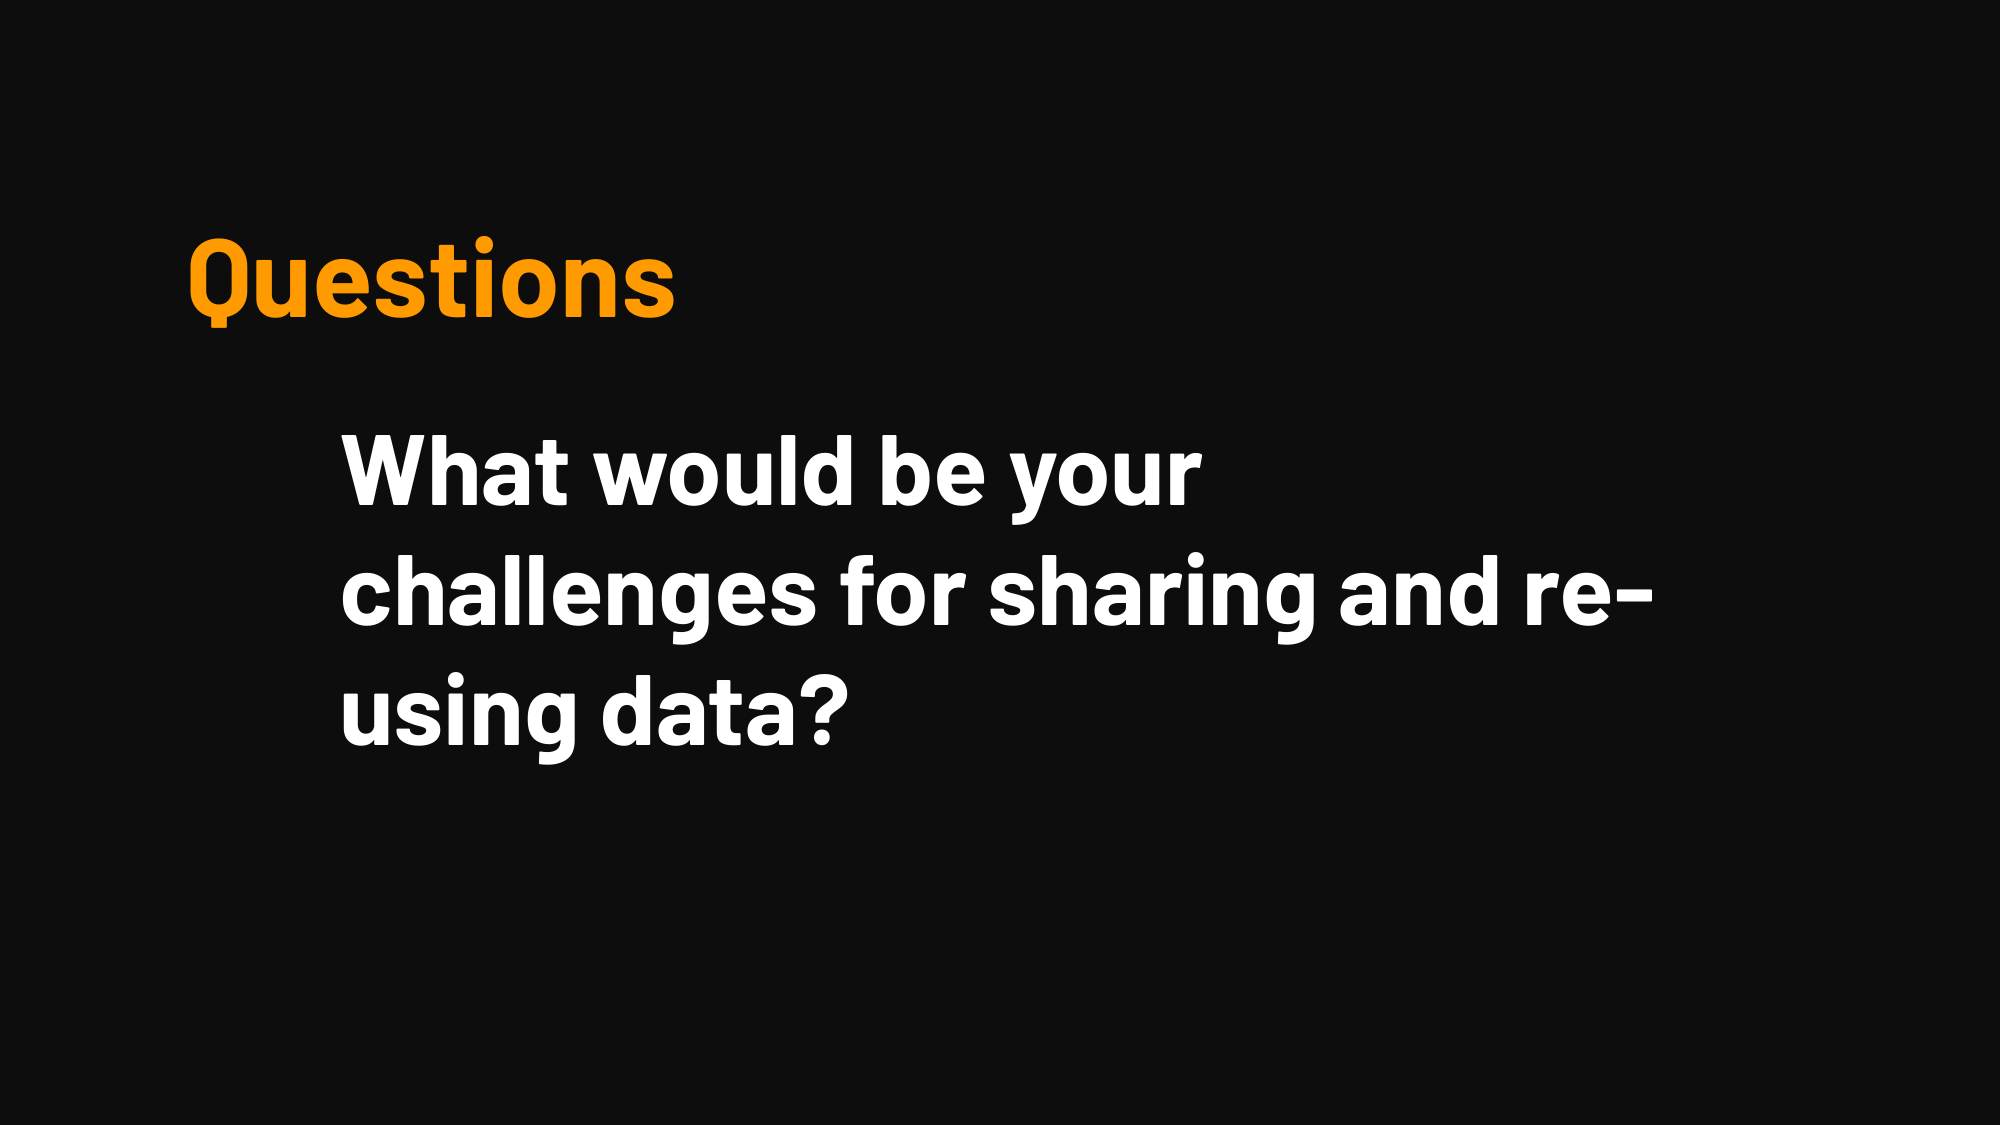

Questions
What would be your challenges for sharing and re-using data?